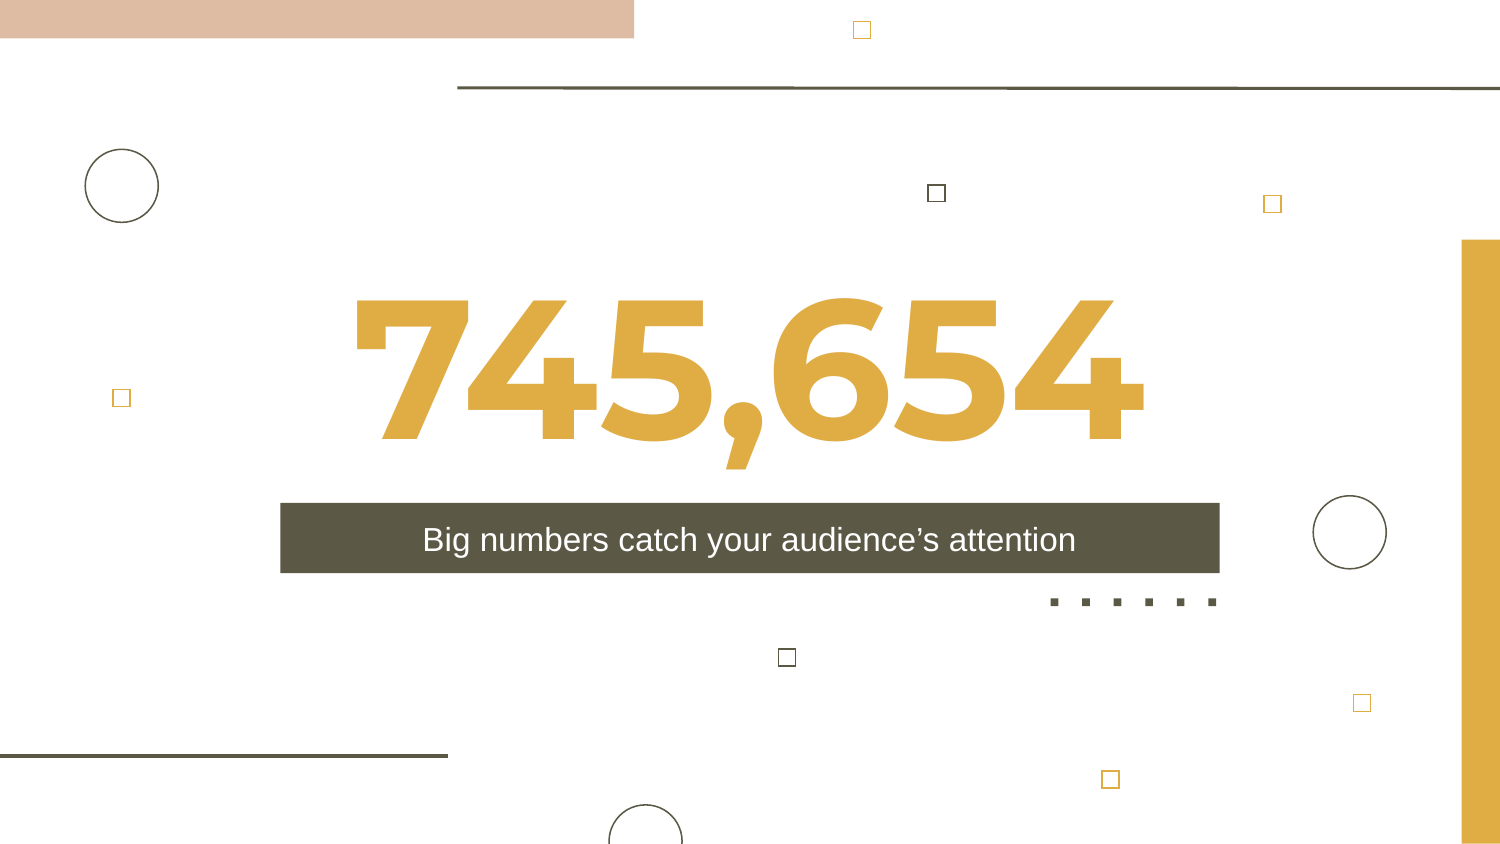

# 745,654

Big numbers catch your audience’s attention